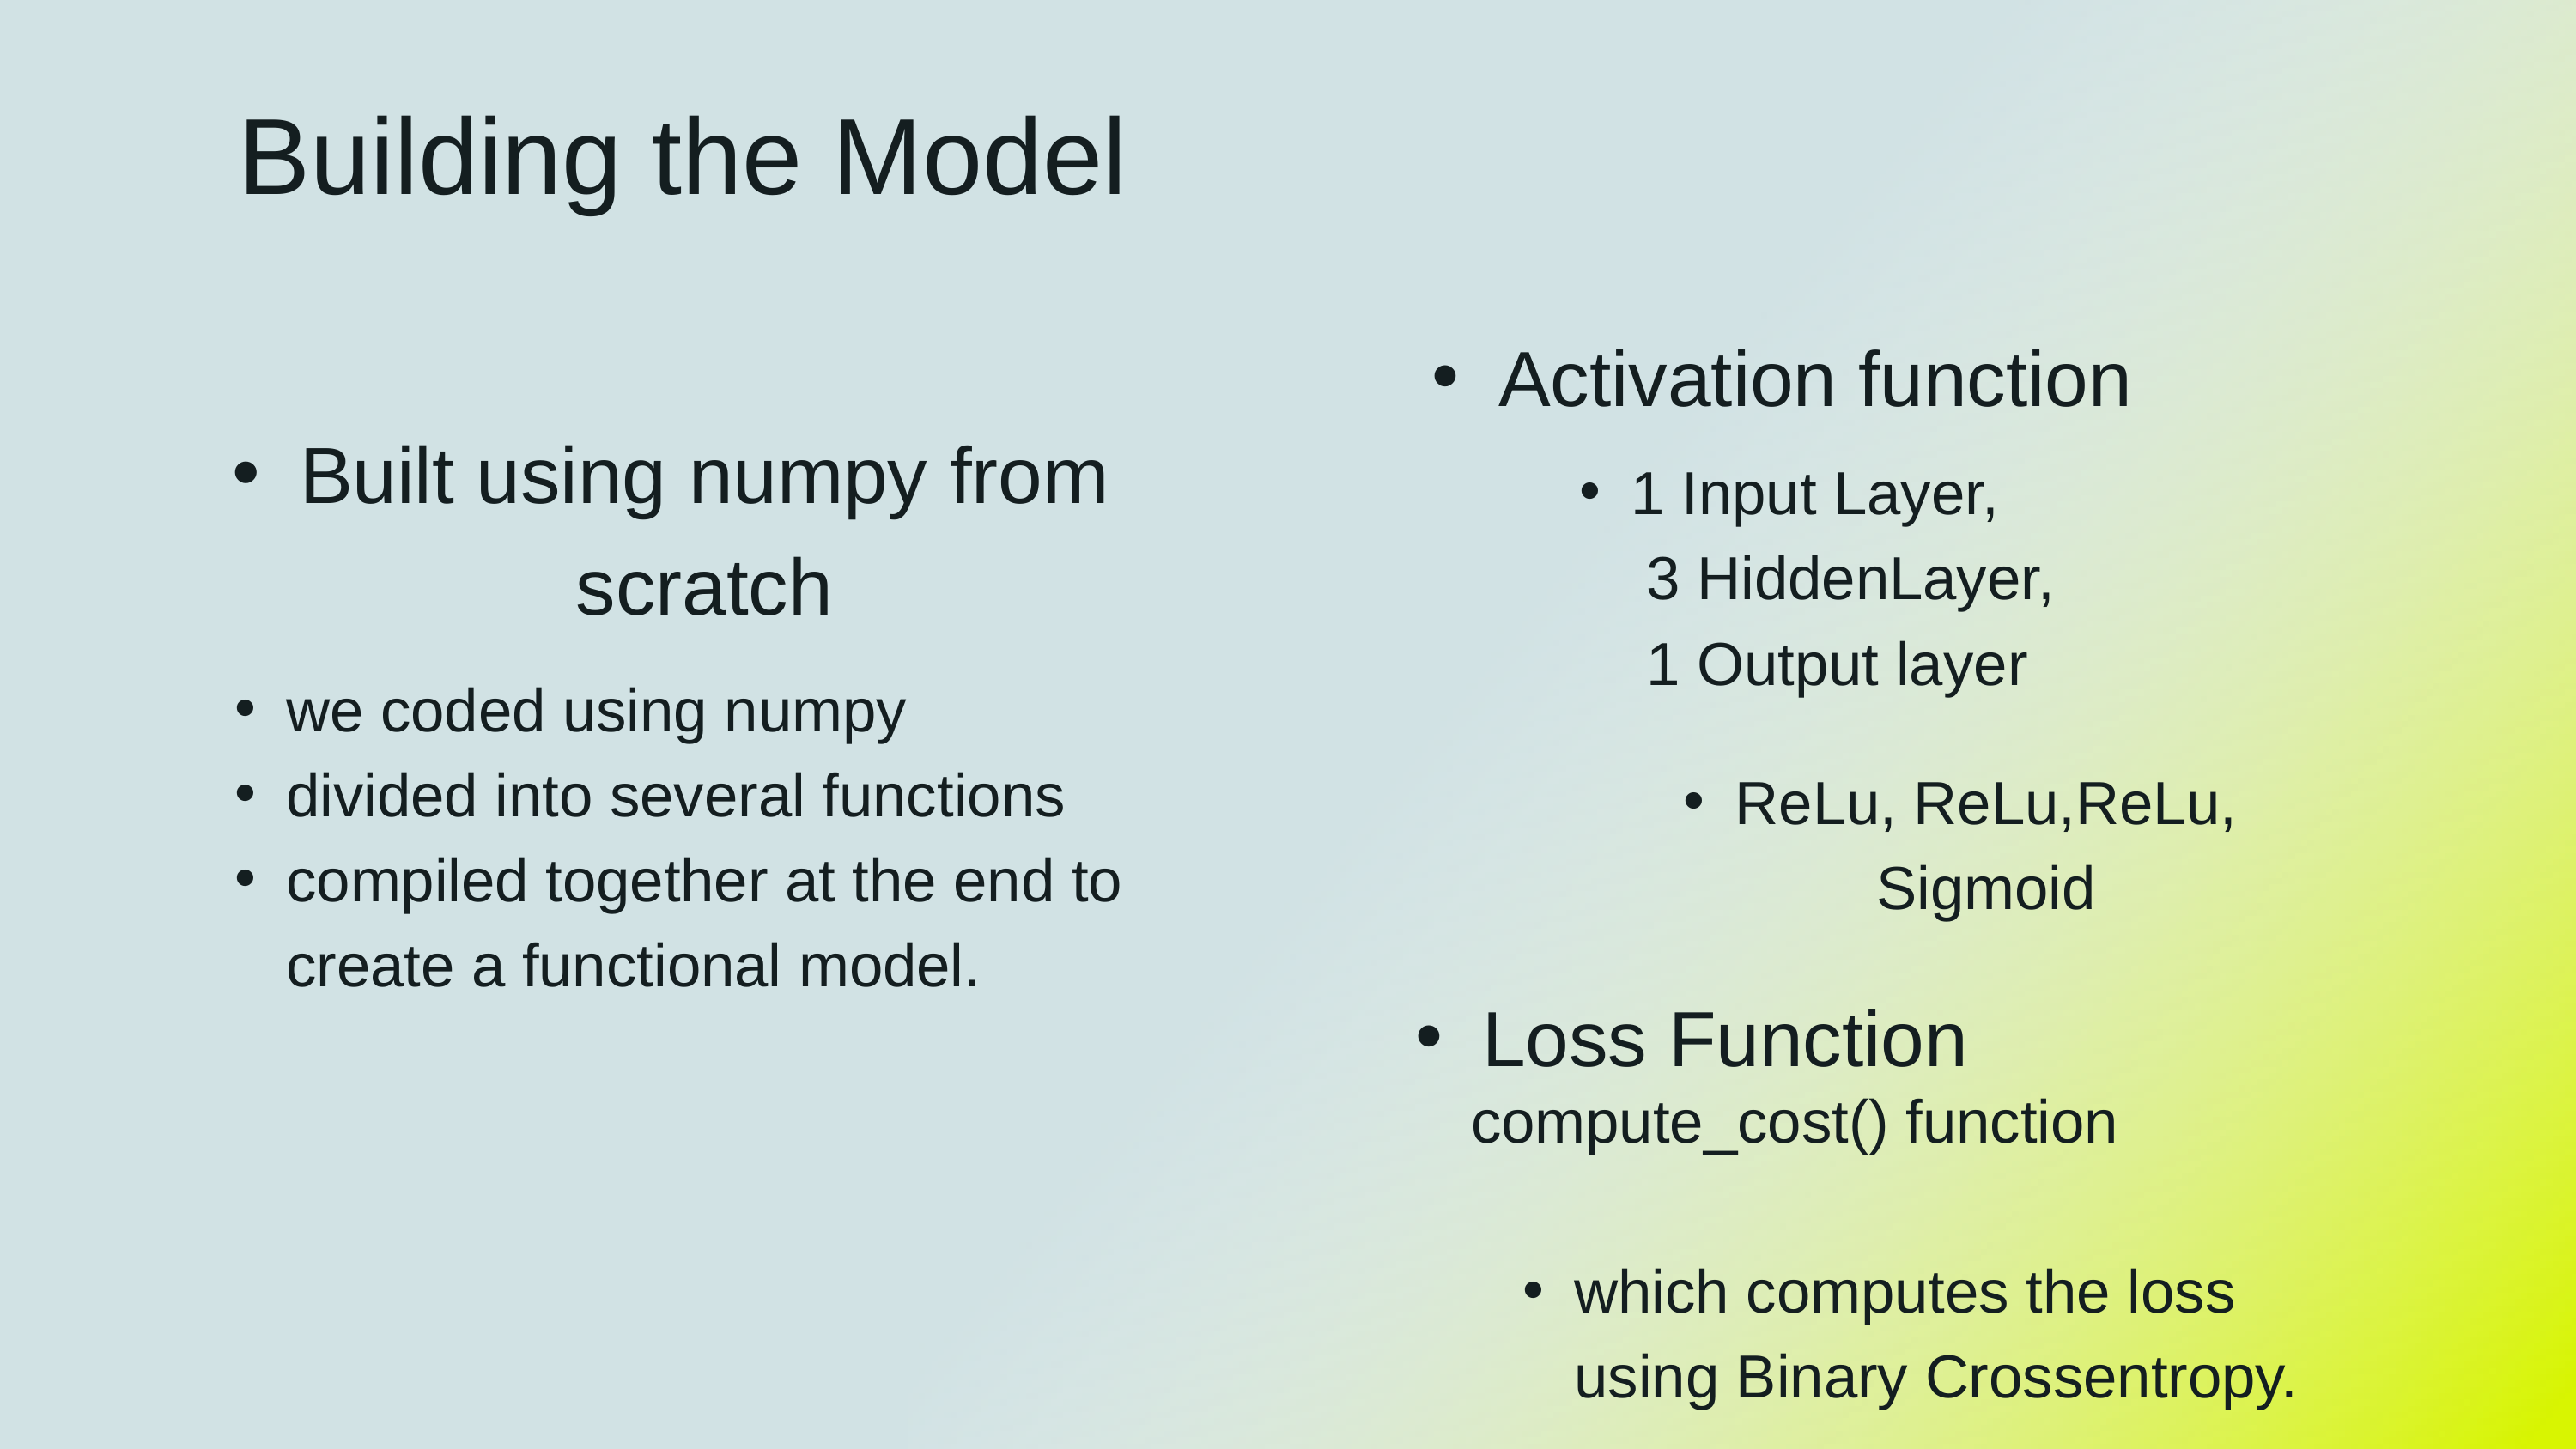

Building the Model
Activation function
Built using numpy from scratch
1 Input Layer,
       3 HiddenLayer,
       1 Output layer
we coded using numpy
divided into several functions
compiled together at the end to create a functional model.
ReLu, ReLu,ReLu, Sigmoid
Loss Function
compute_cost() function

which computes the loss using Binary Crossentropy.